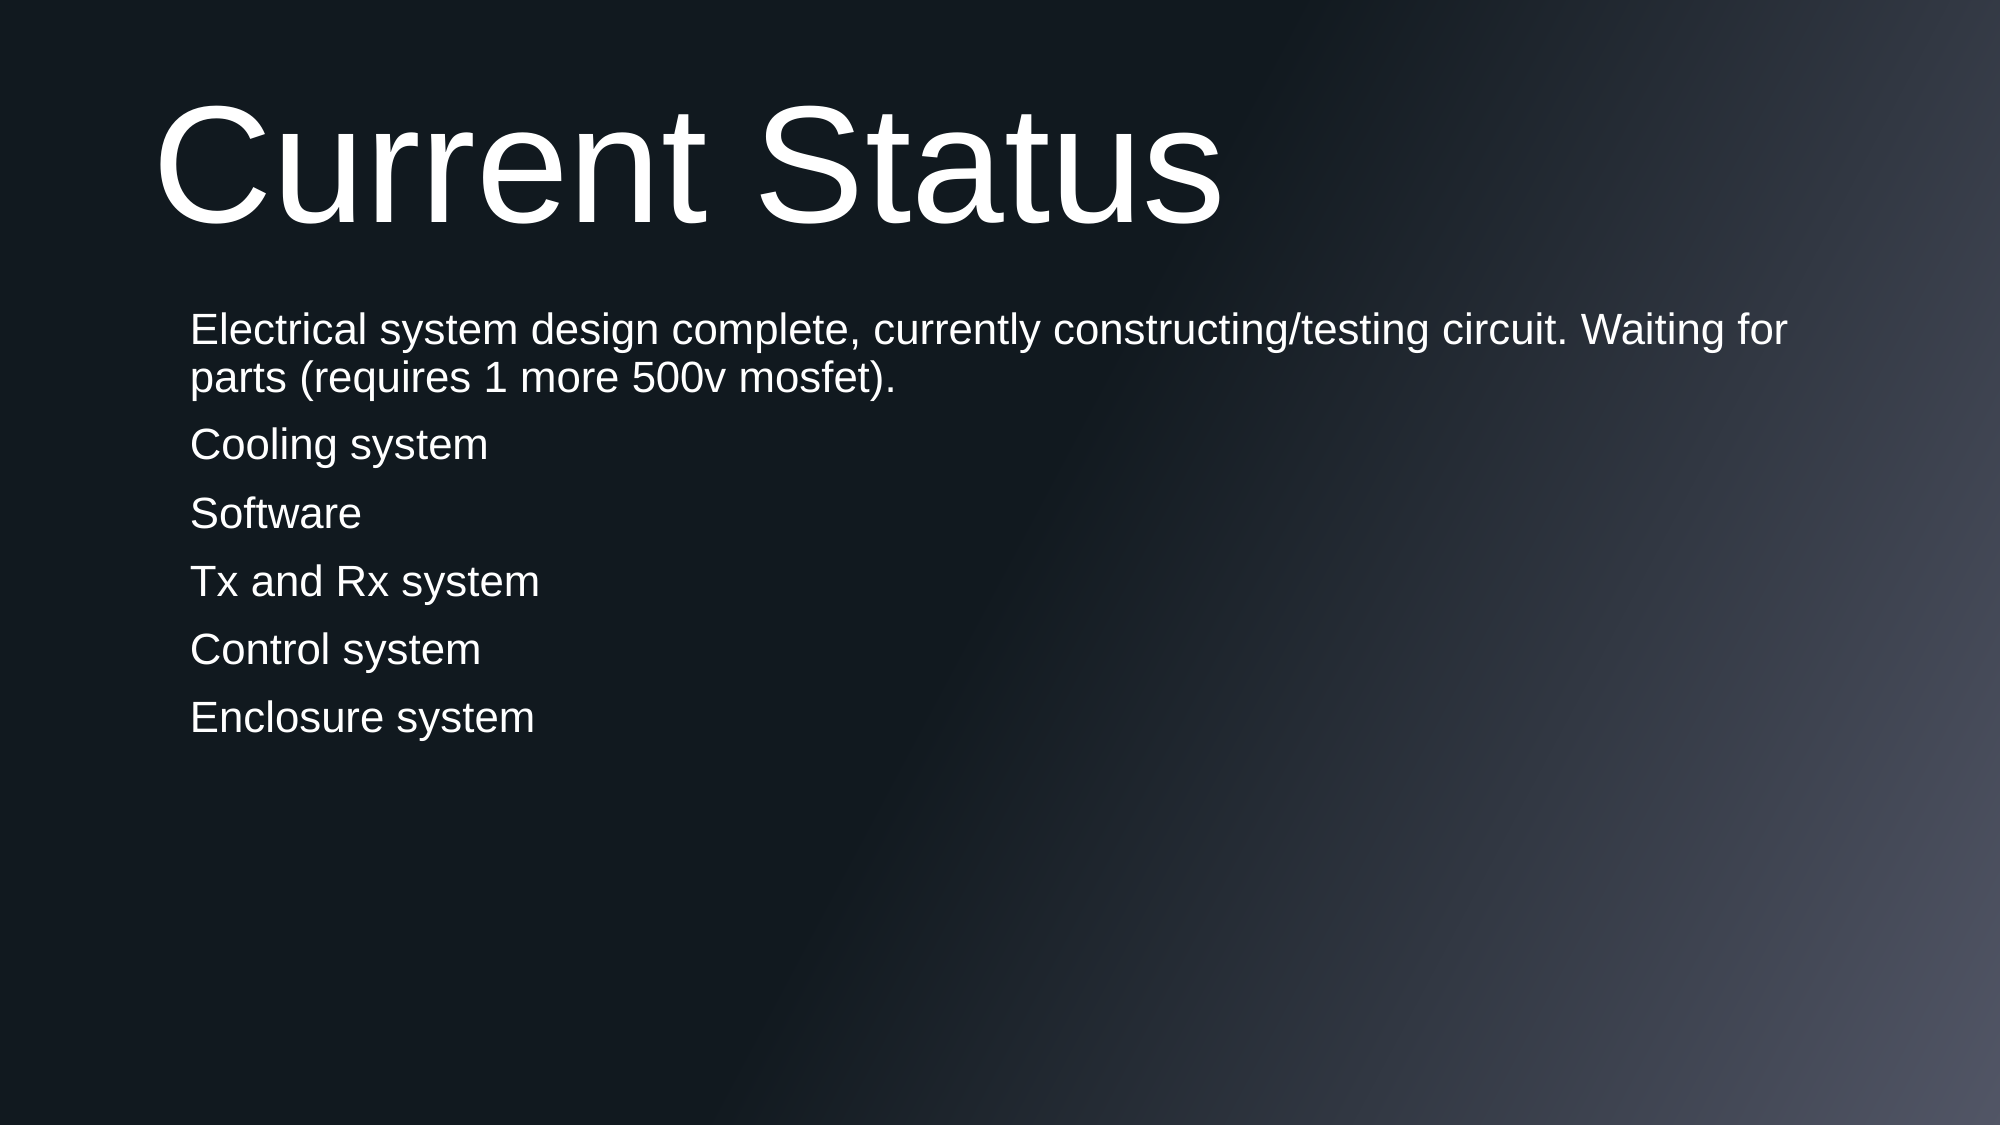

# Current Status
Electrical system design complete, currently constructing/testing circuit. Waiting for parts (requires 1 more 500v mosfet).
Cooling system
Software
Tx and Rx system
Control system
Enclosure system